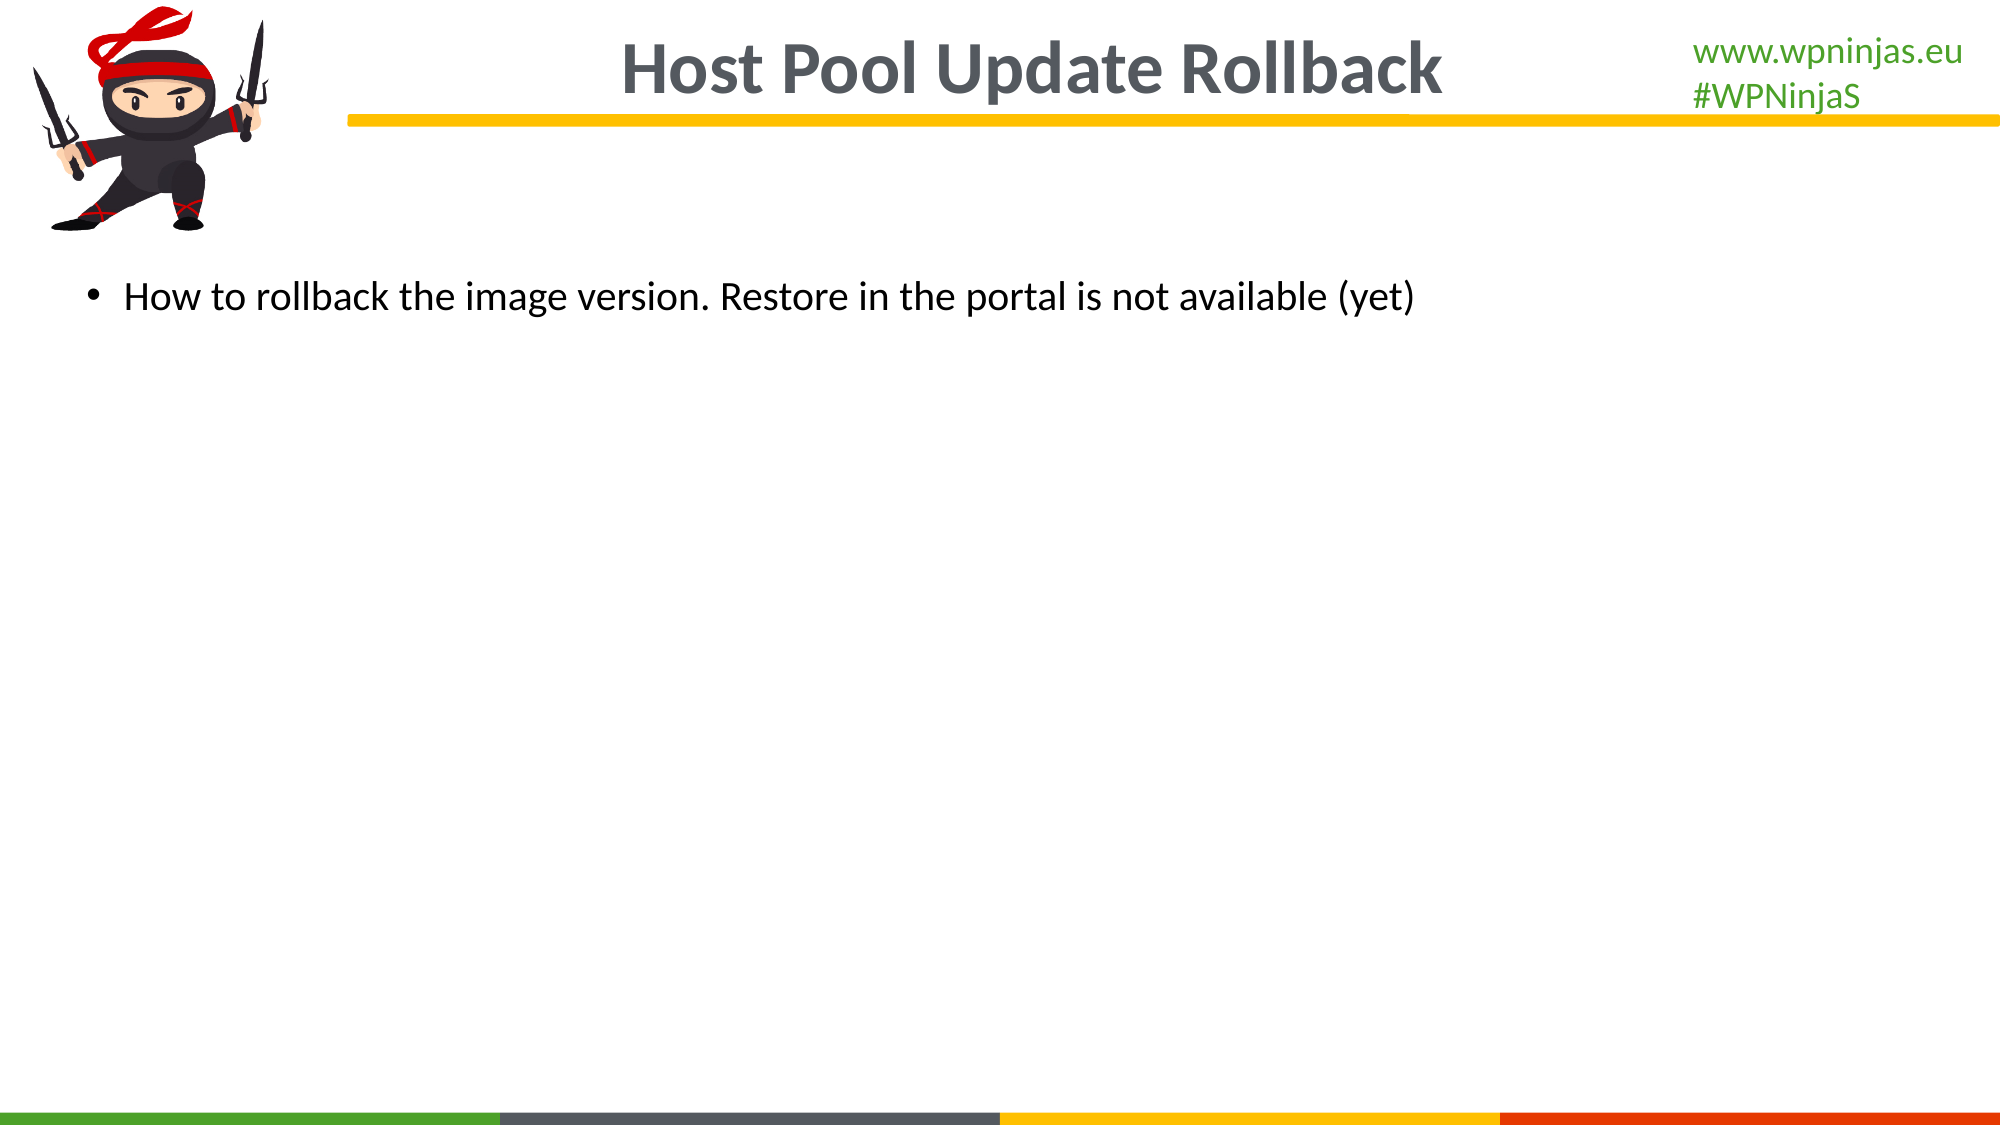

Host Pool Update Rollback

How to rollback the image version. Restore in the portal is not available (yet)